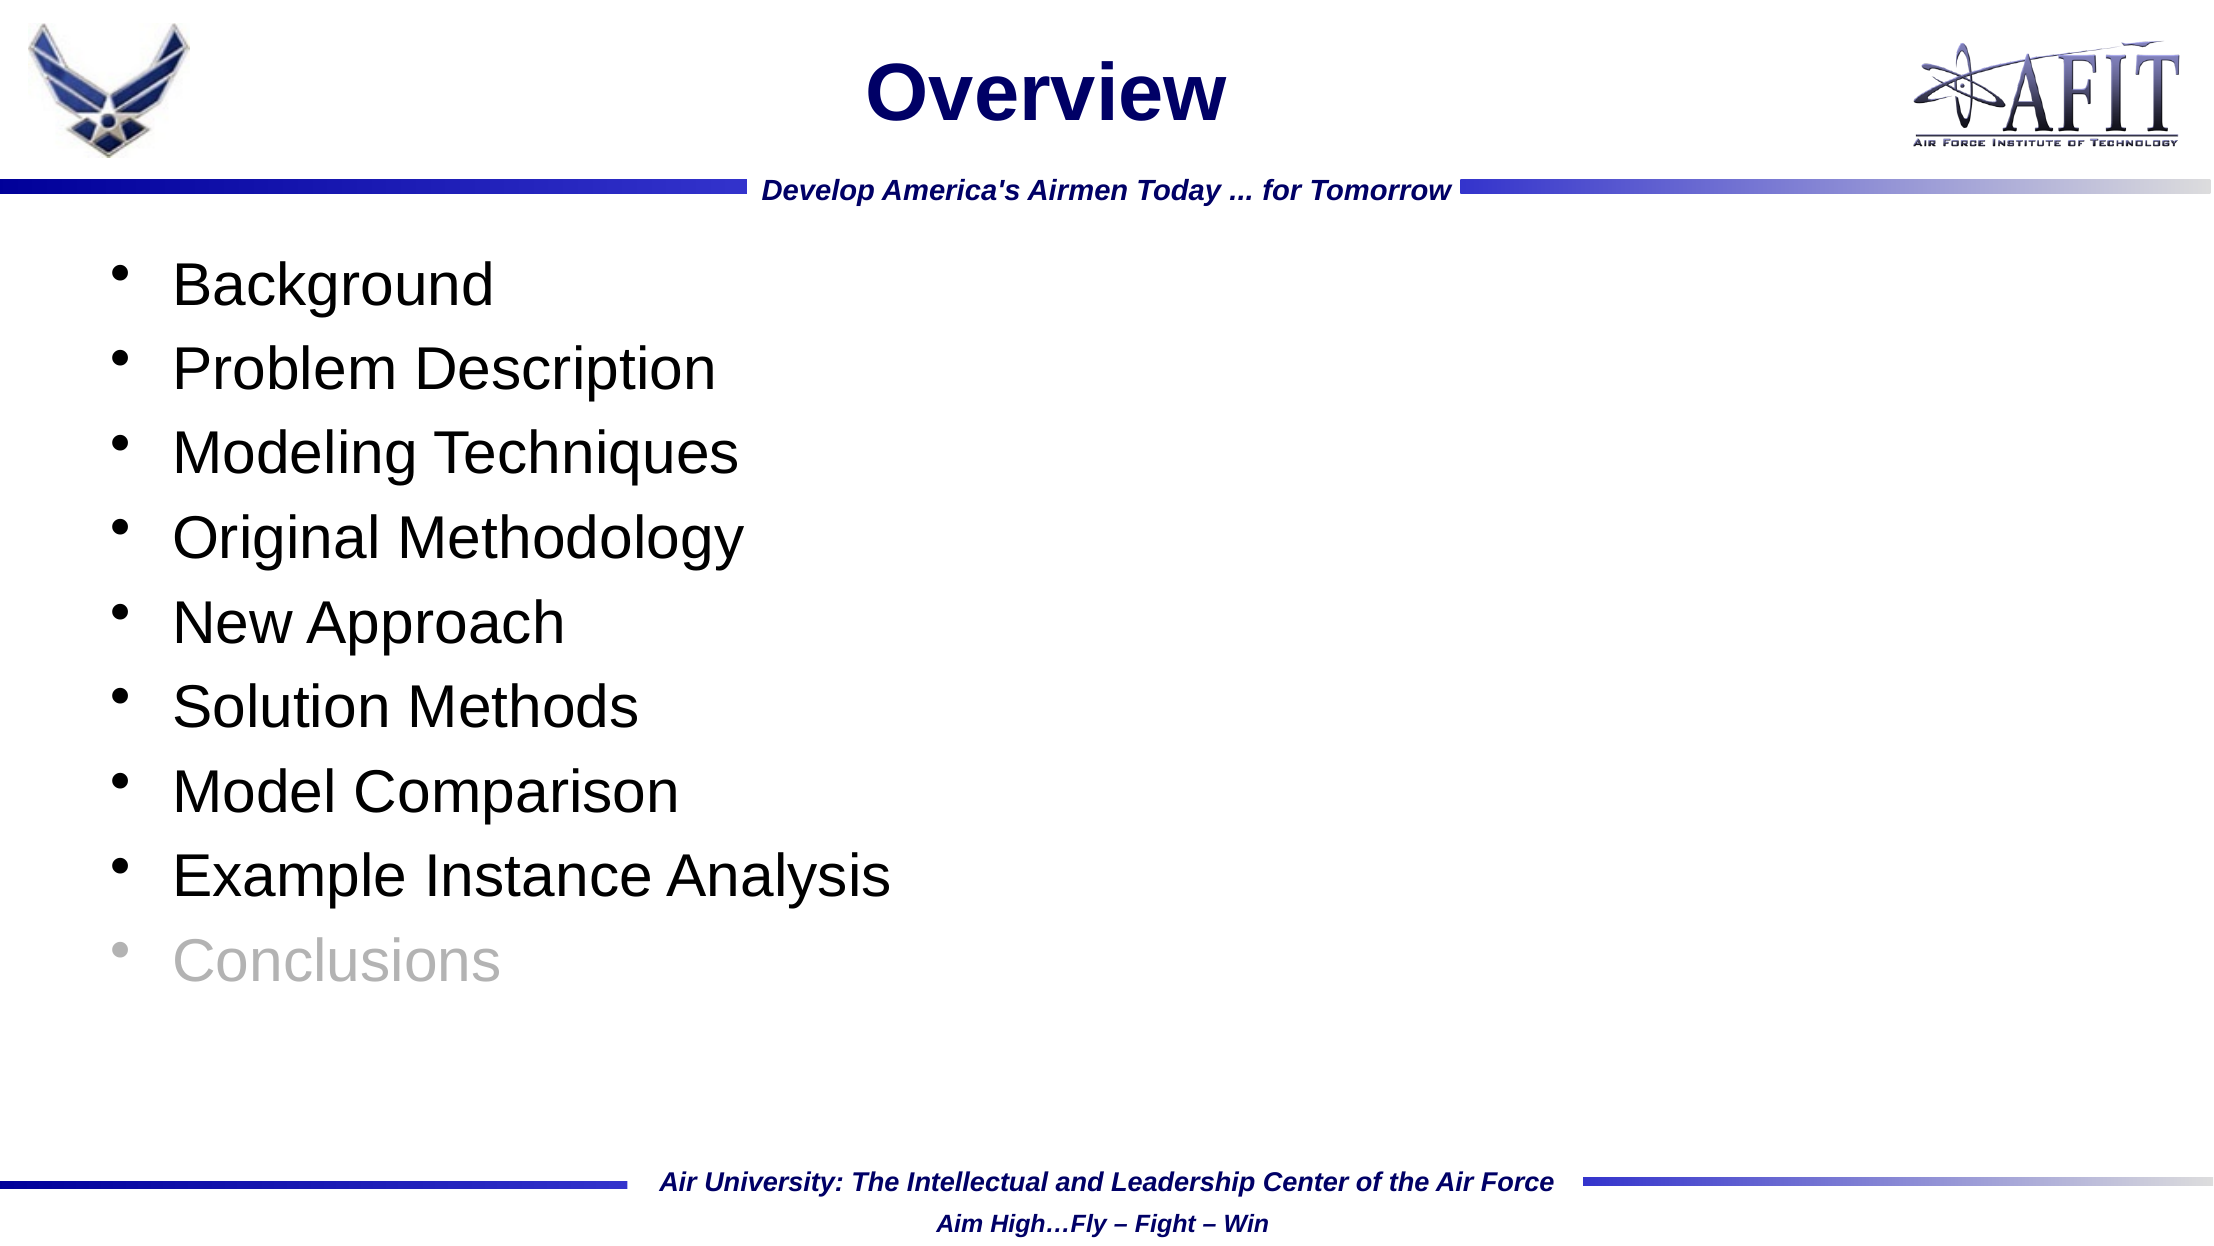

# Overview

Background
Problem Description
Modeling Techniques
Original Methodology
New Approach
Solution Methods
Model Comparison
Example Instance Analysis
Conclusions